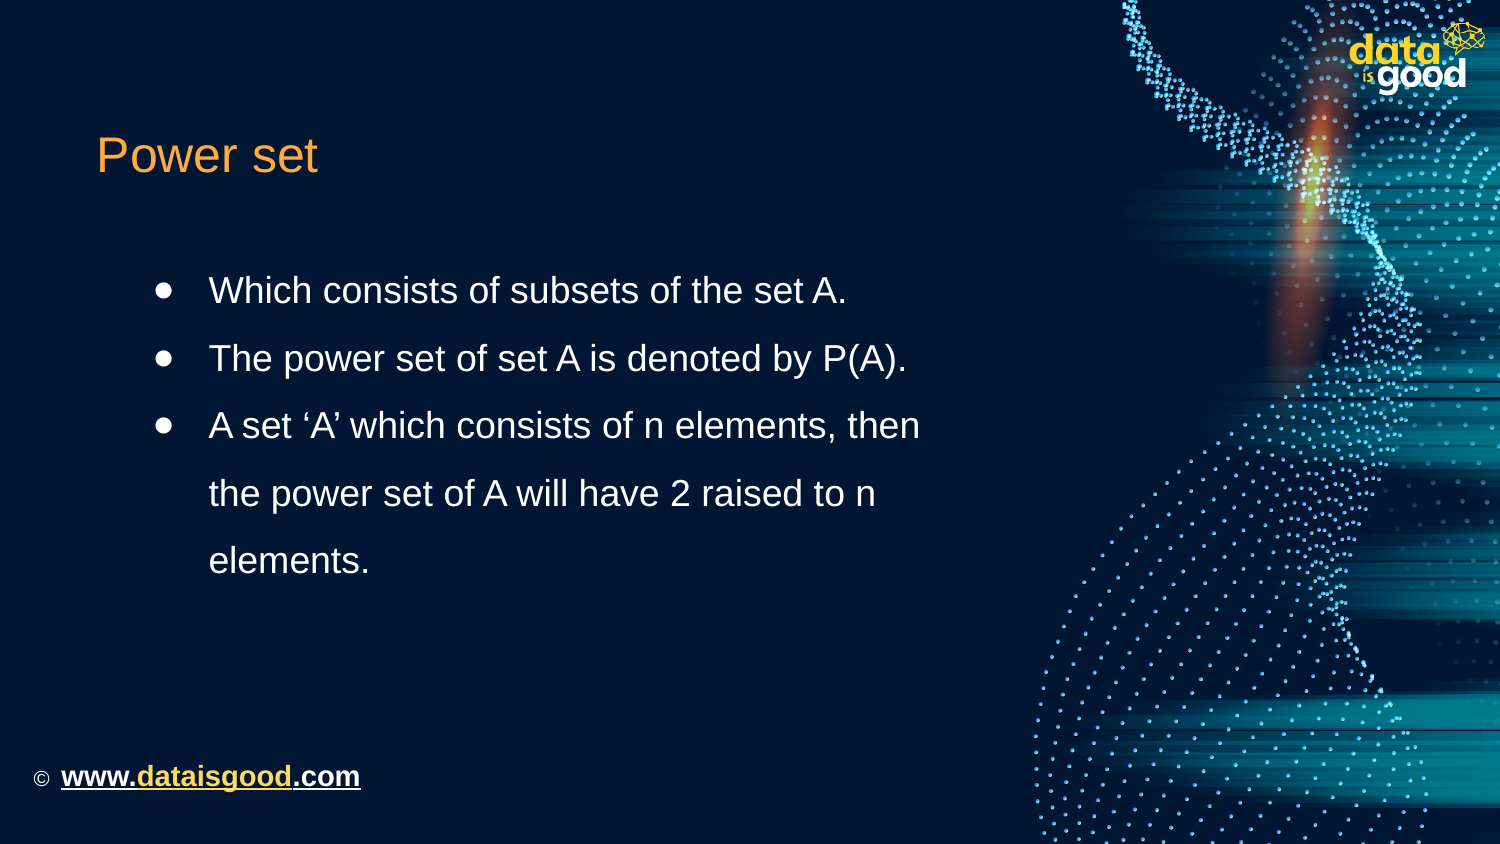

# Power set
Which consists of subsets of the set A.
The power set of set A is denoted by P(A).
A set ‘A’ which consists of n elements, then the power set of A will have 2 raised to n elements.